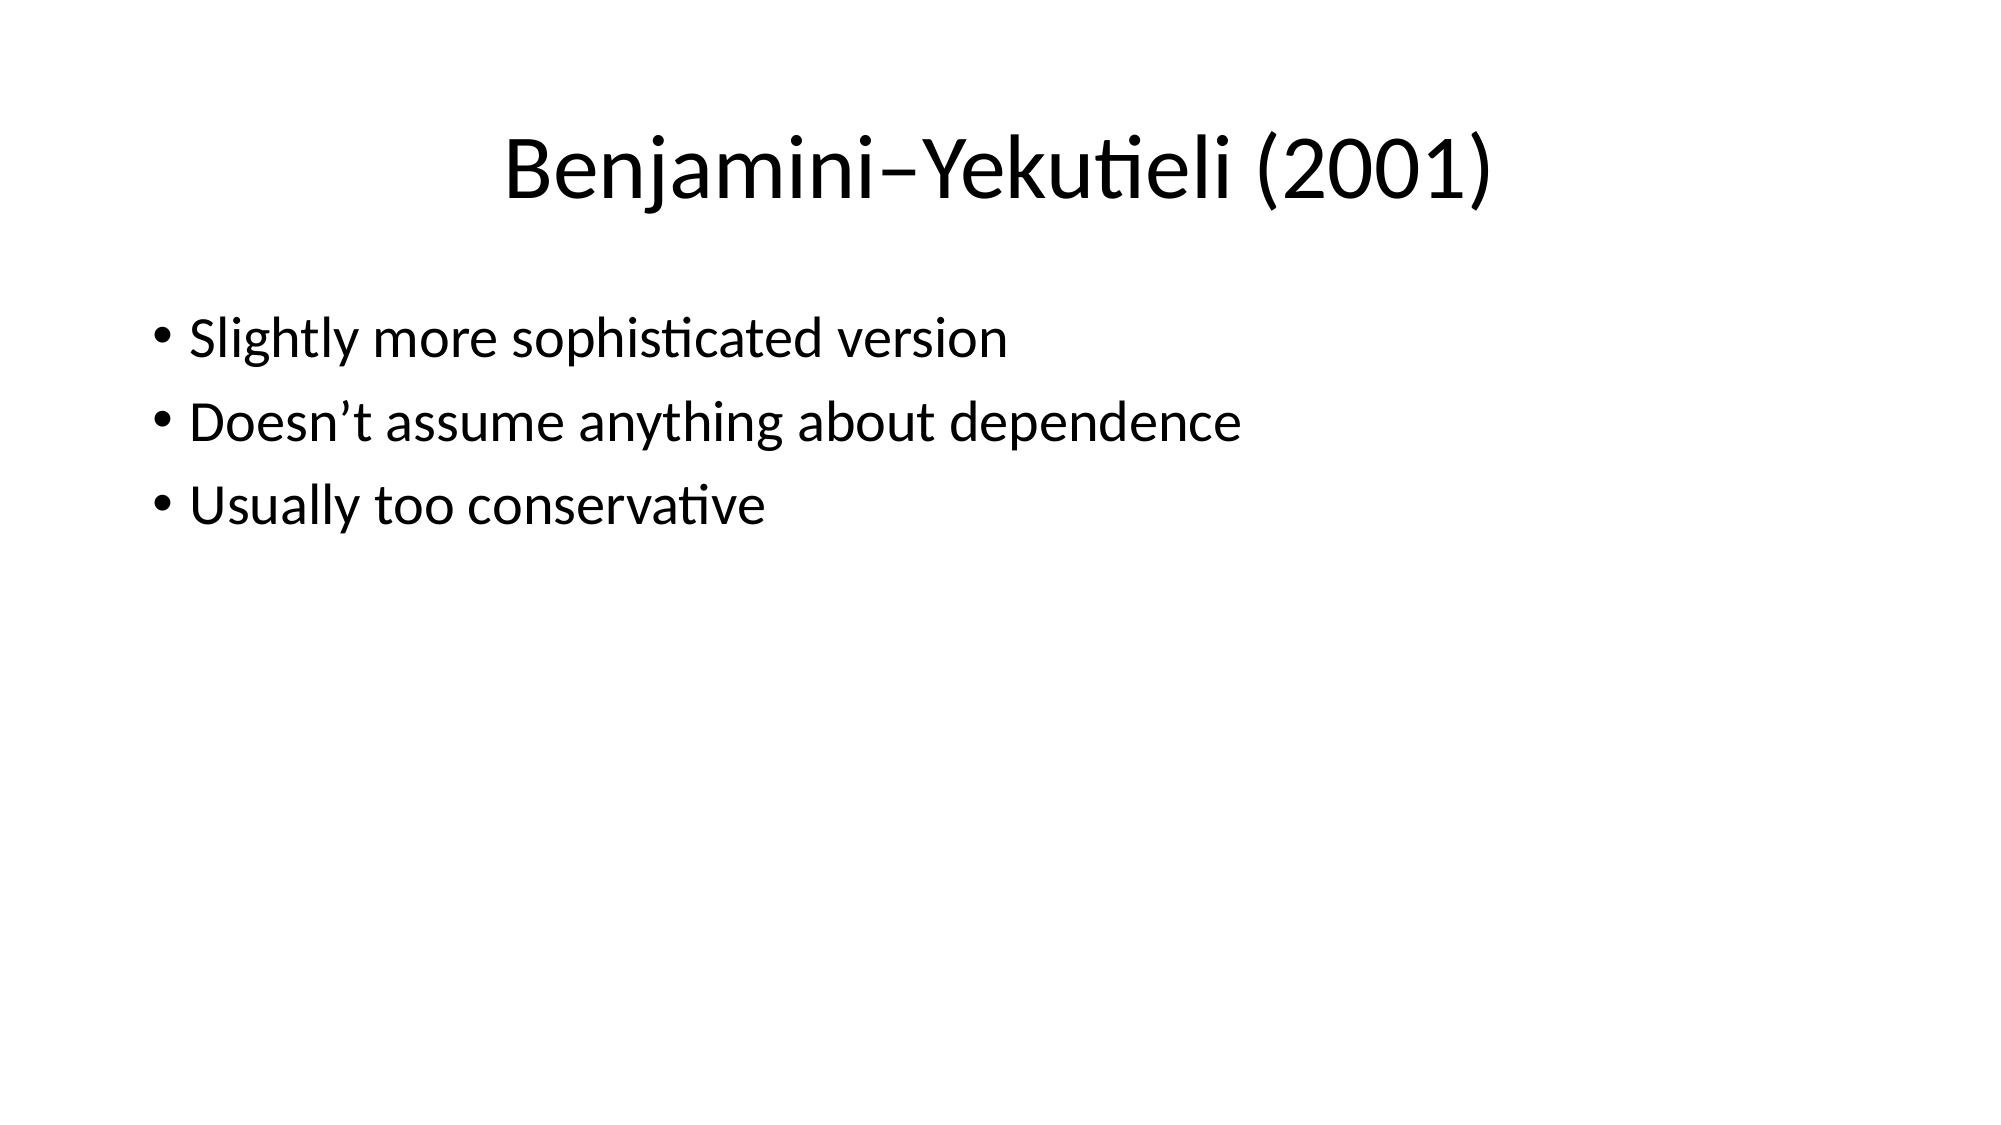

# Benjamini–Yekutieli (2001)
Slightly more sophisticated version
Doesn’t assume anything about dependence
Usually too conservative